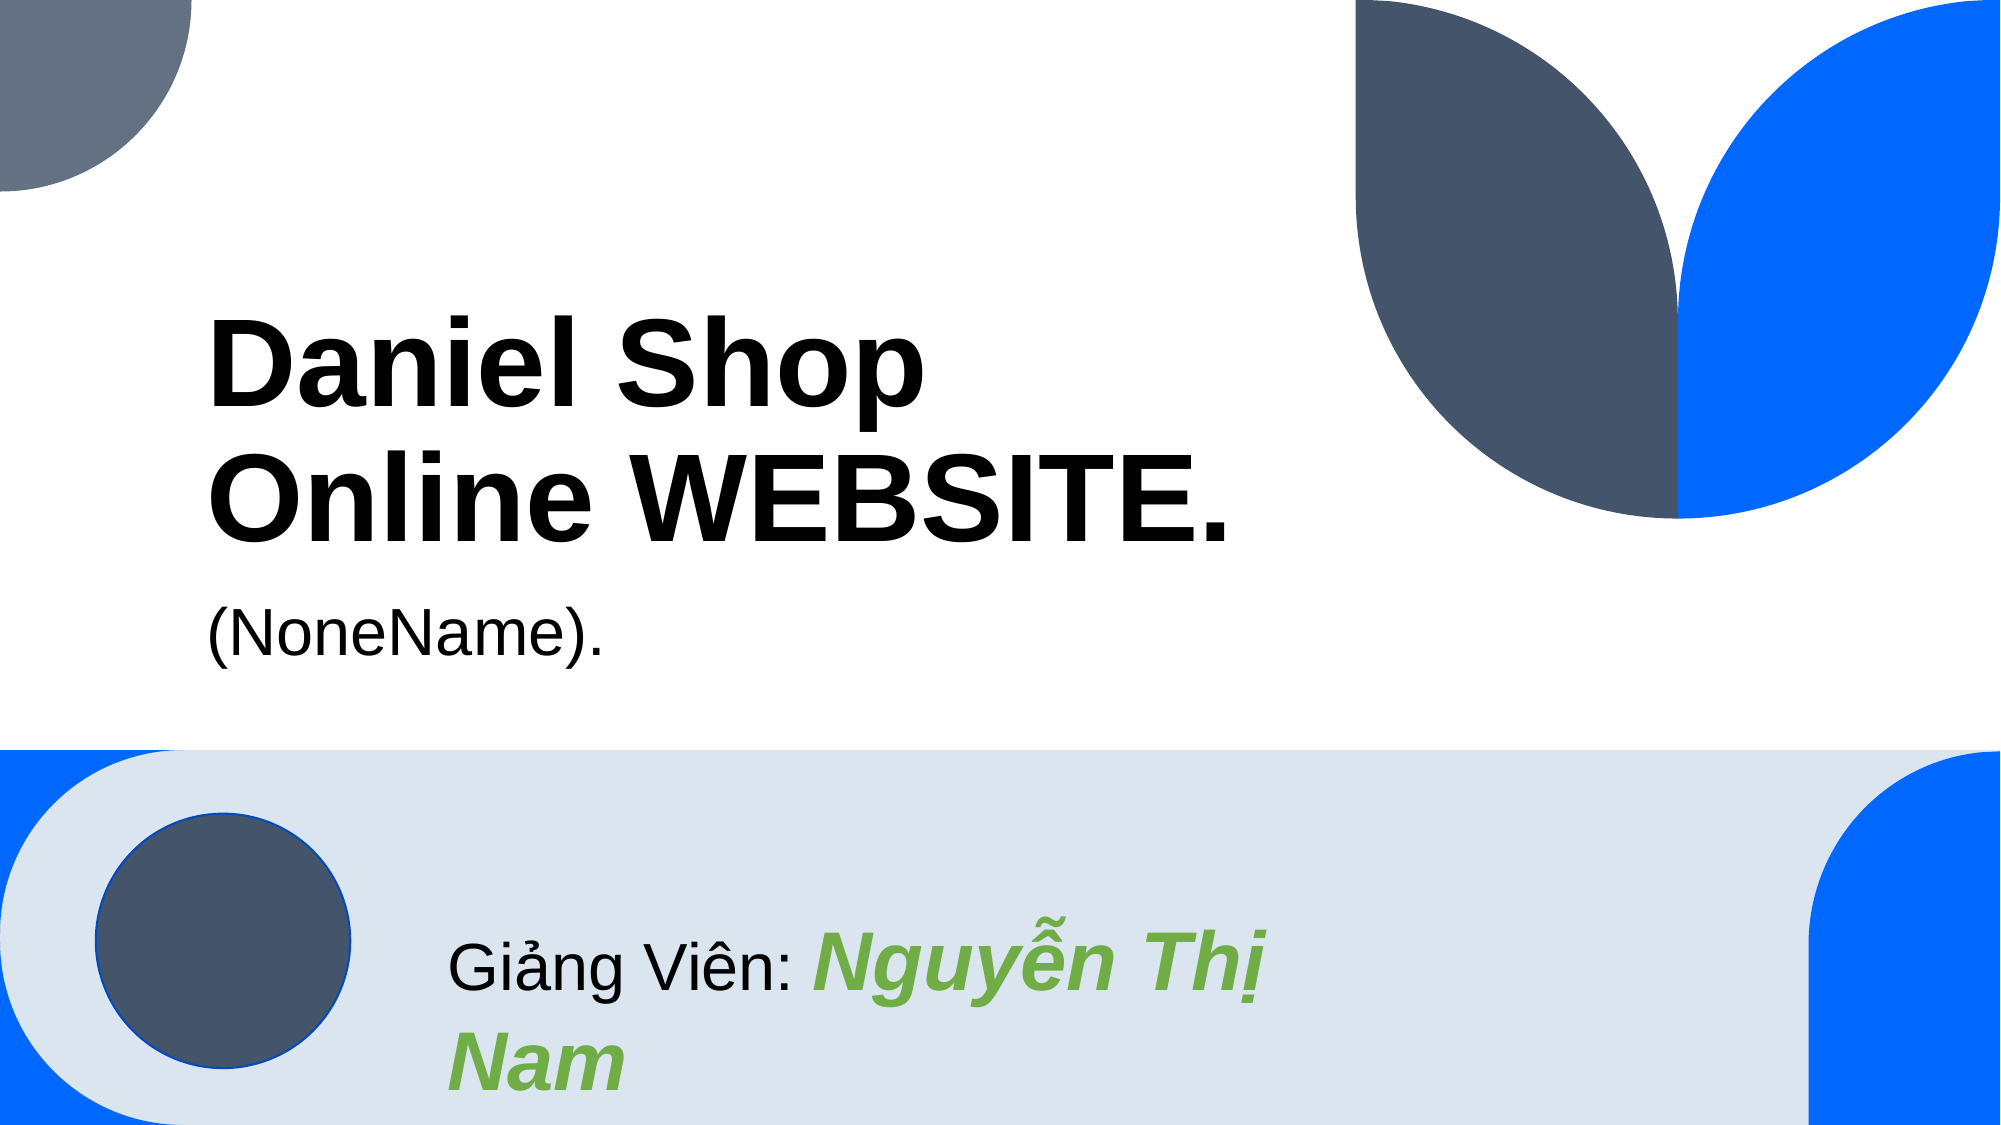

# Daniel Shop Online WEBSITE.
(NoneName).

Giảng Viên: Nguyễn Thị Nam